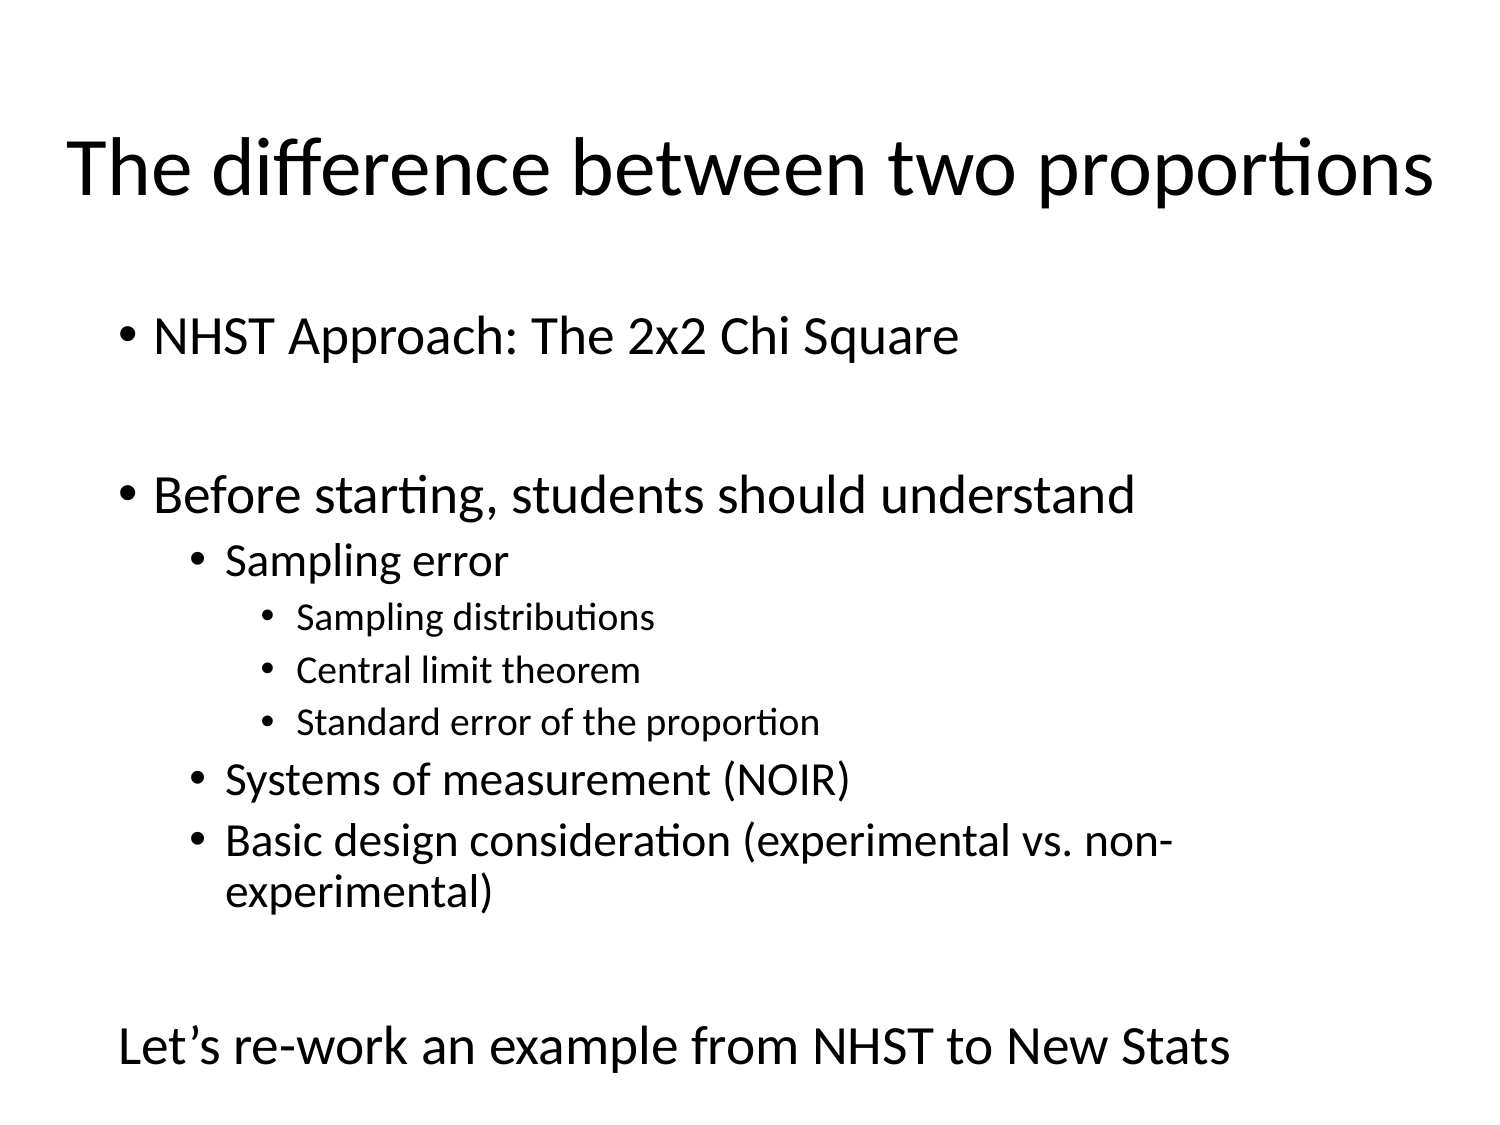

# The difference between two proportions
NHST Approach: The 2x2 Chi Square

Before starting, students should understand
Sampling error
Sampling distributions
Central limit theorem
Standard error of the proportion
Systems of measurement (NOIR)
Basic design consideration (experimental vs. non-experimental)

Let’s re-work an example from NHST to New Stats